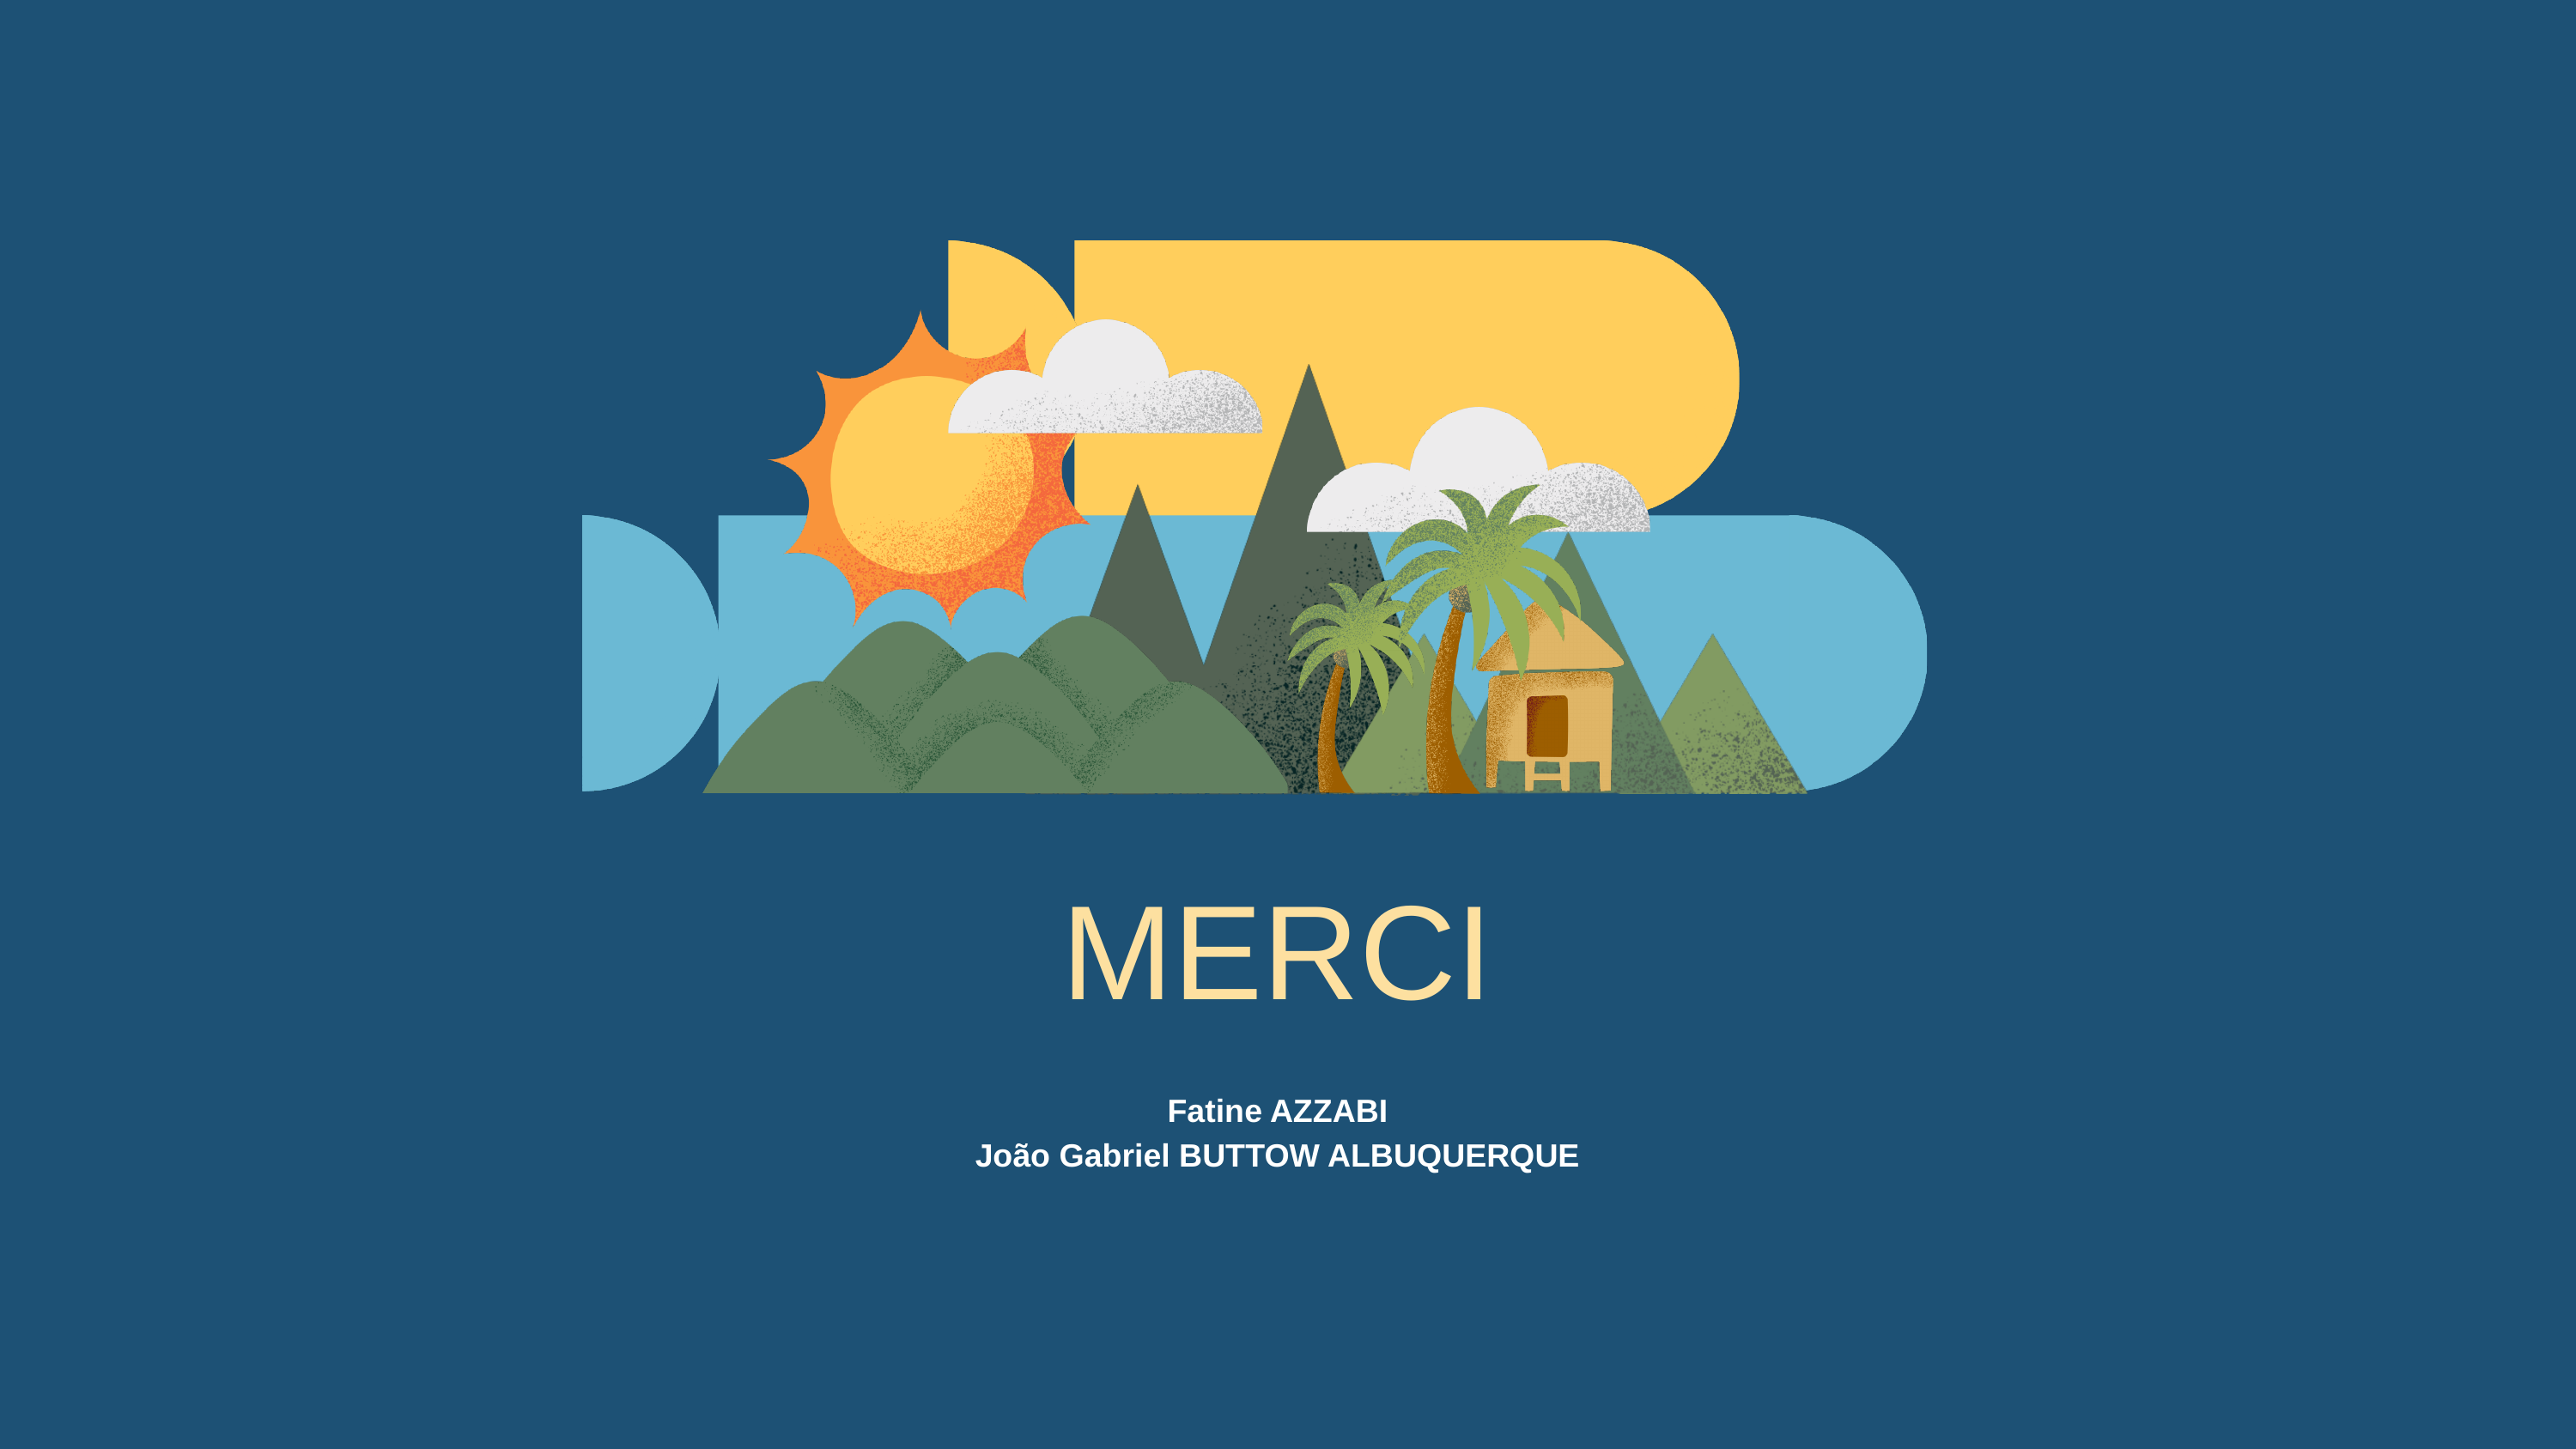

MERCI
Fatine AZZABI
João Gabriel BUTTOW ALBUQUERQUE